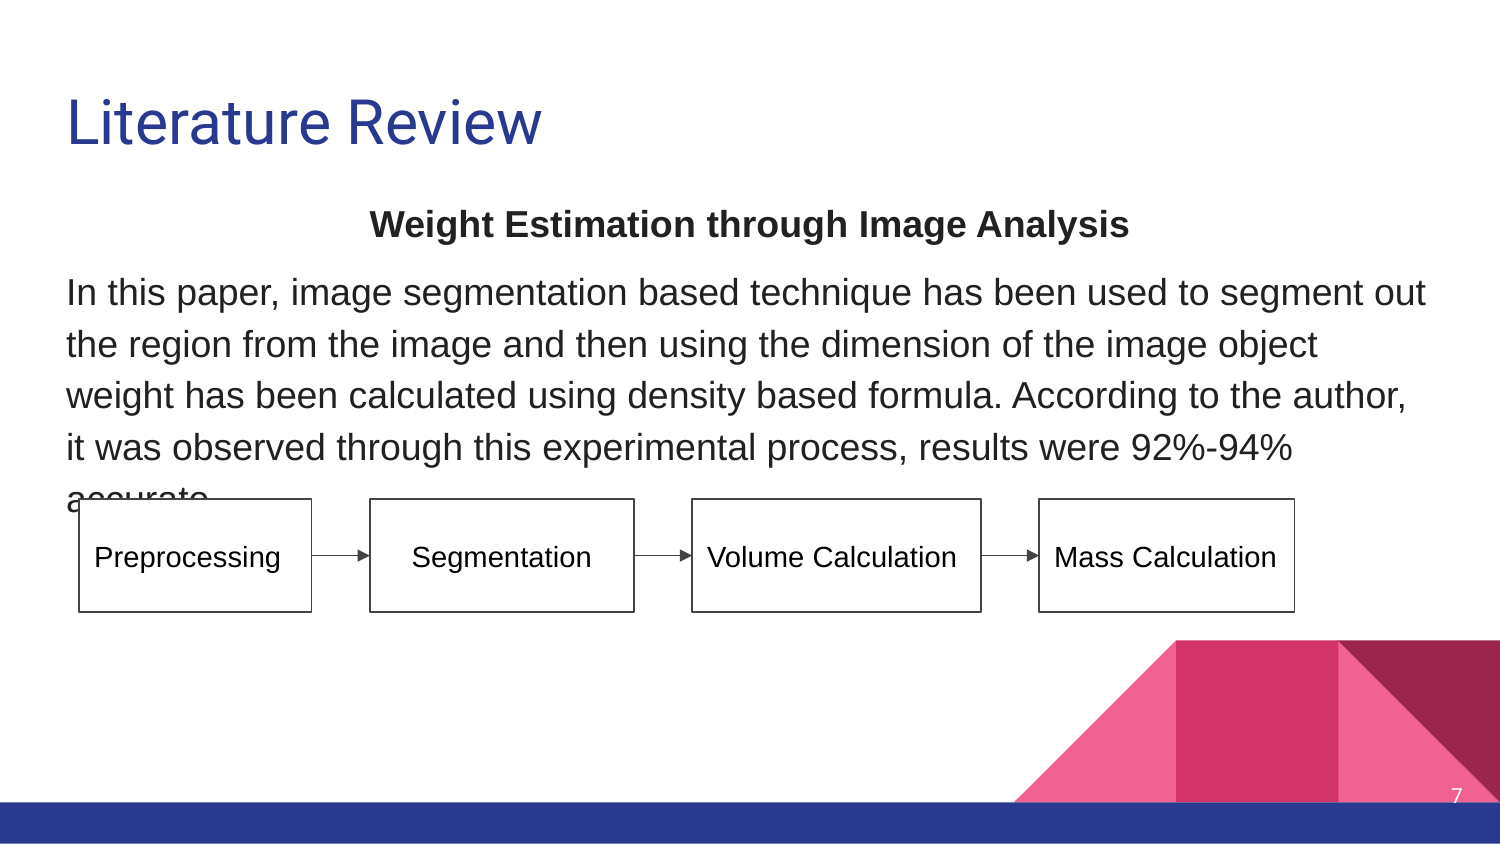

# Literature Review
Weight Estimation through Image Analysis
In this paper, image segmentation based technique has been used to segment out the region from the image and then using the dimension of the image object weight has been calculated using density based formula. According to the author, it was observed through this experimental process, results were 92%-94% accurate.

Preprocessing
Segmentation
Volume Calculation
Mass Calculation
7